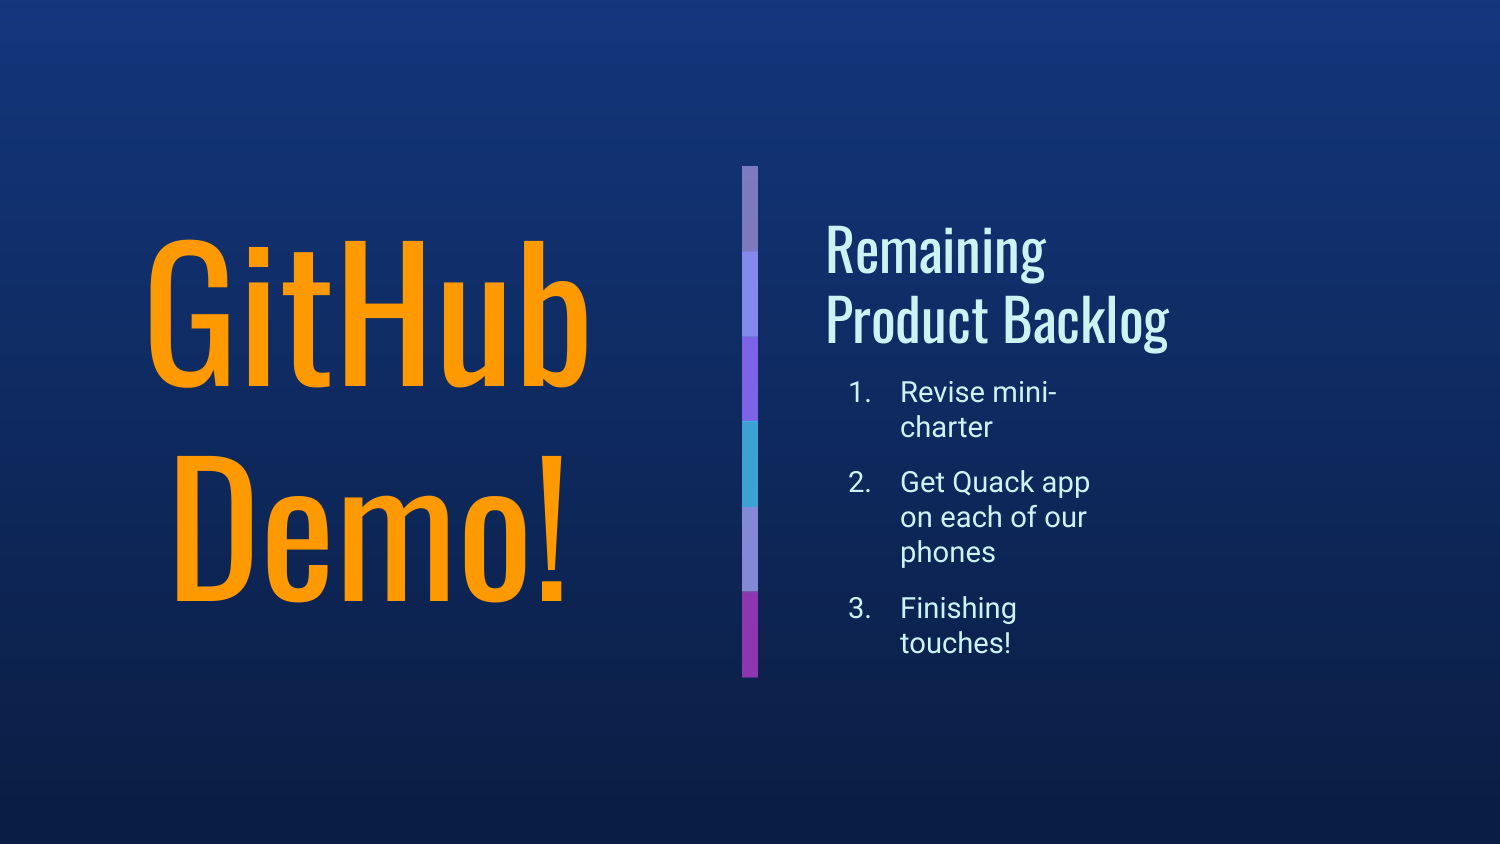

# Remaining
Product Backlog
GitHub Demo!
Revise mini-charter
Get Quack app on each of our phones
Finishing touches!